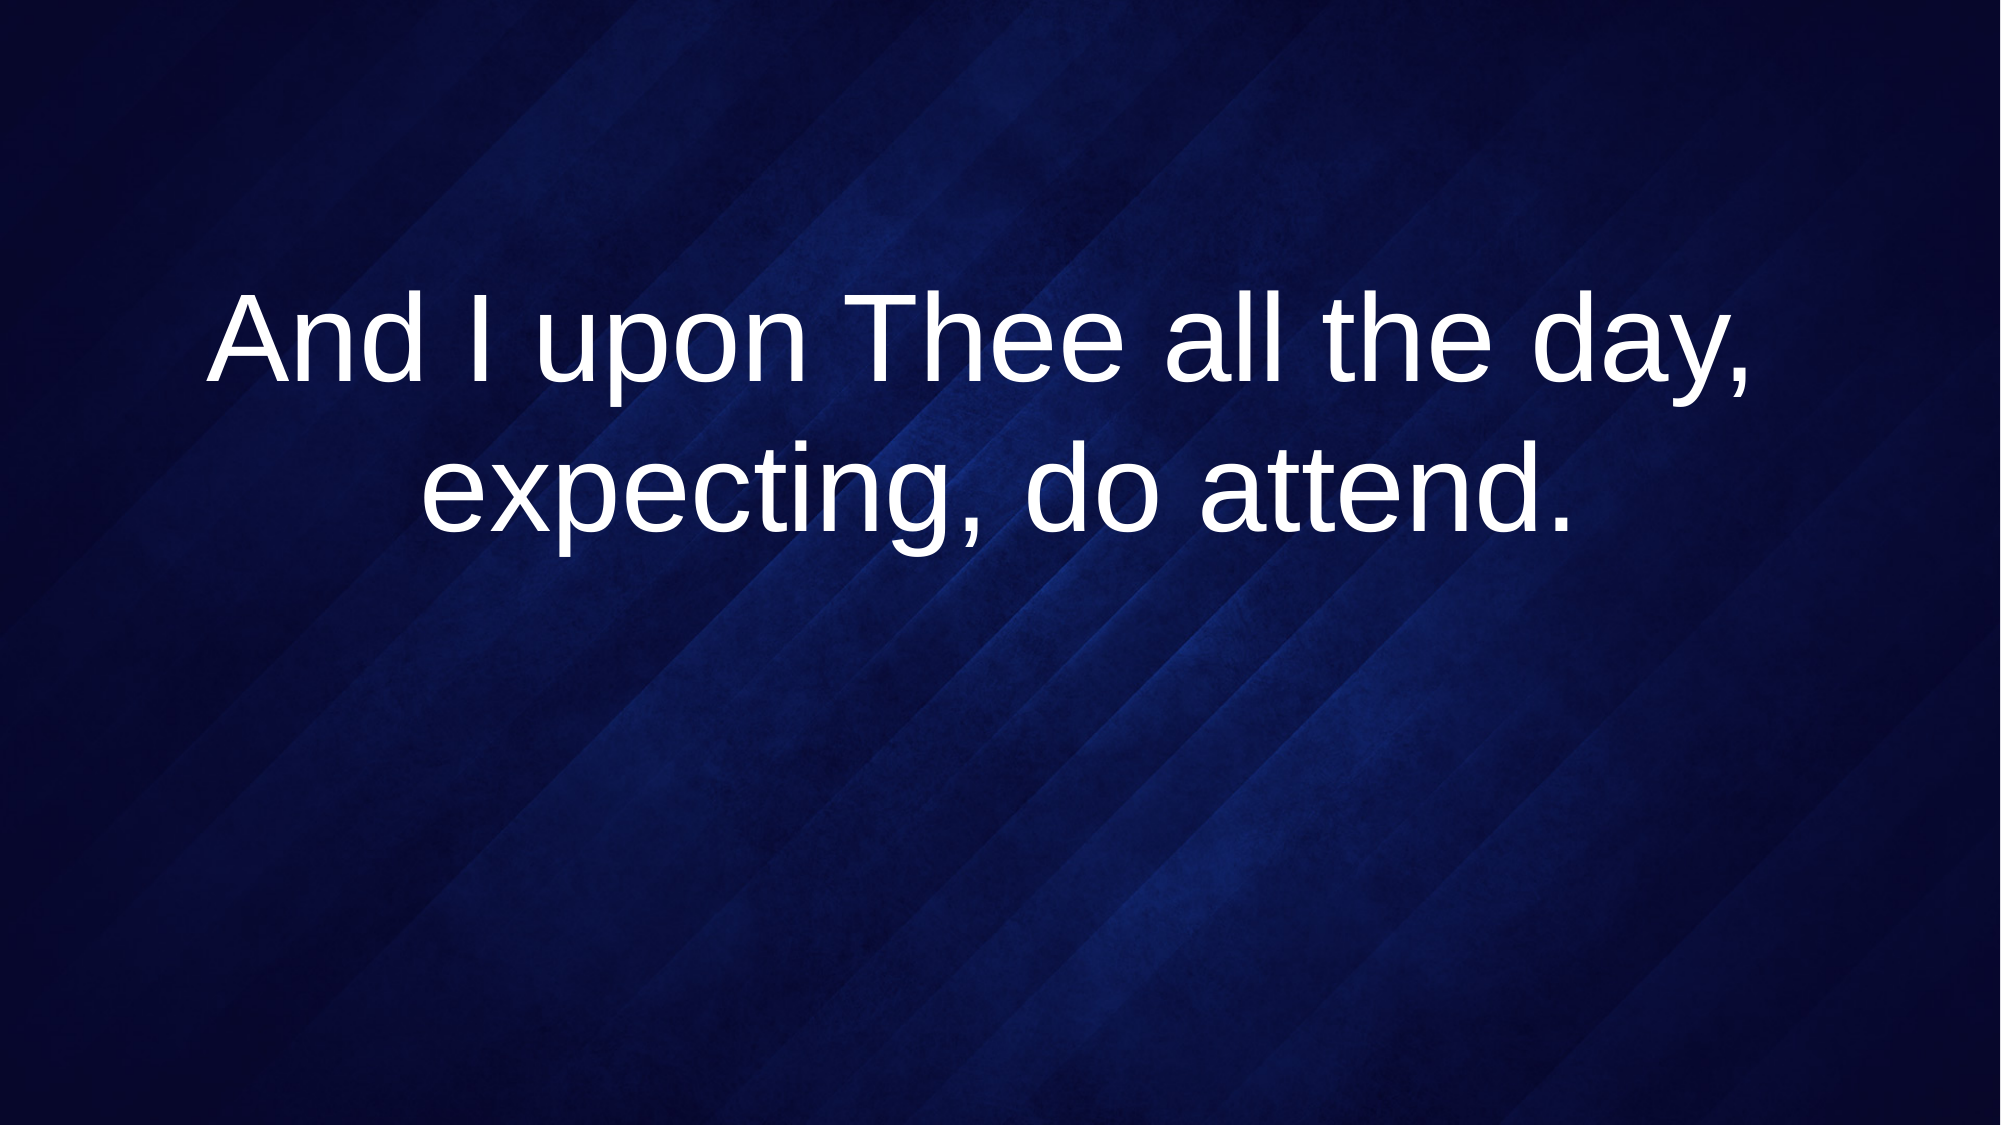

# And I upon Thee all the day, expecting, do attend.